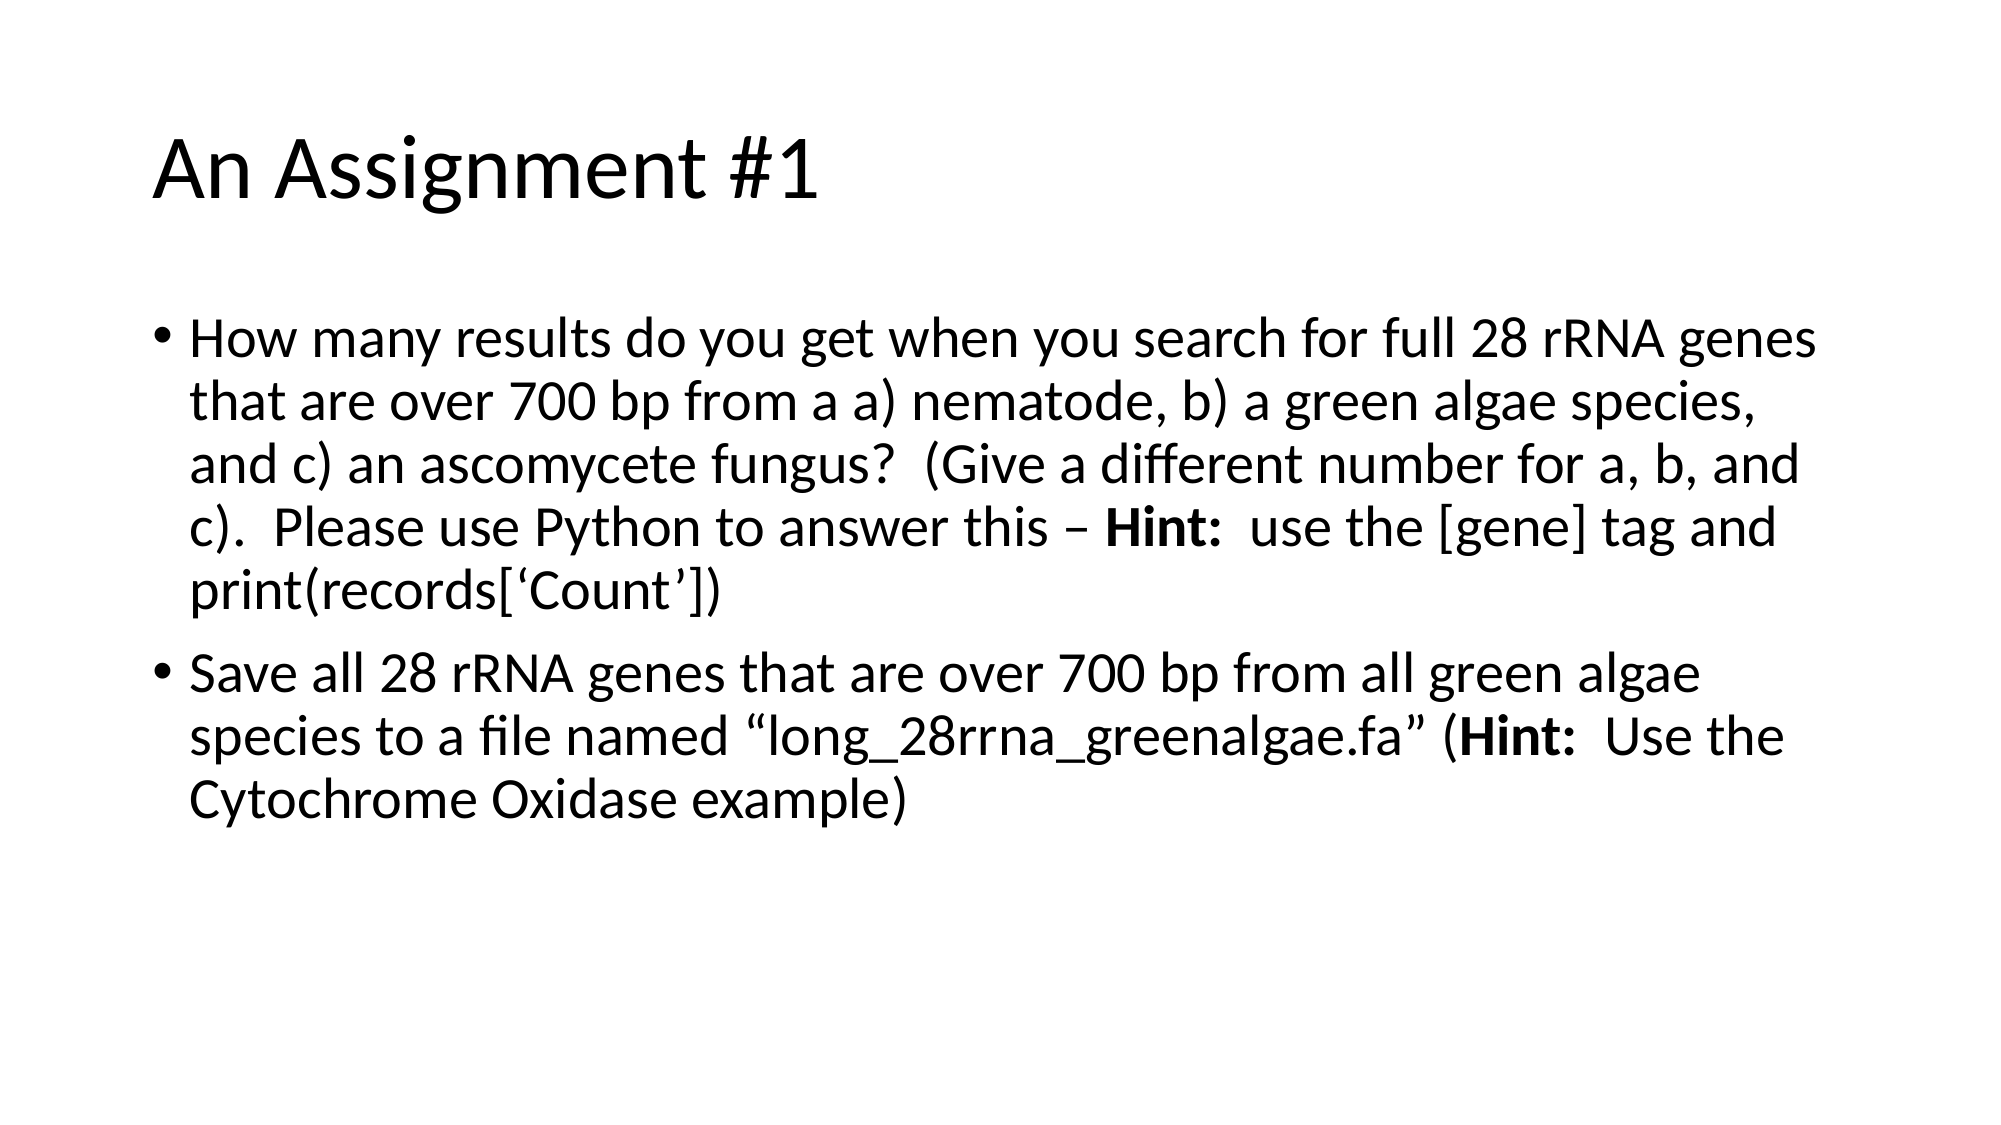

# An Assignment #1
How many results do you get when you search for full 28 rRNA genes that are over 700 bp from a a) nematode, b) a green algae species, and c) an ascomycete fungus?  (Give a different number for a, b, and c).  Please use Python to answer this – Hint:  use the [gene] tag and print(records[‘Count’])
Save all 28 rRNA genes that are over 700 bp from all green algae species to a file named “long_28rrna_greenalgae.fa” (Hint:  Use the Cytochrome Oxidase example)